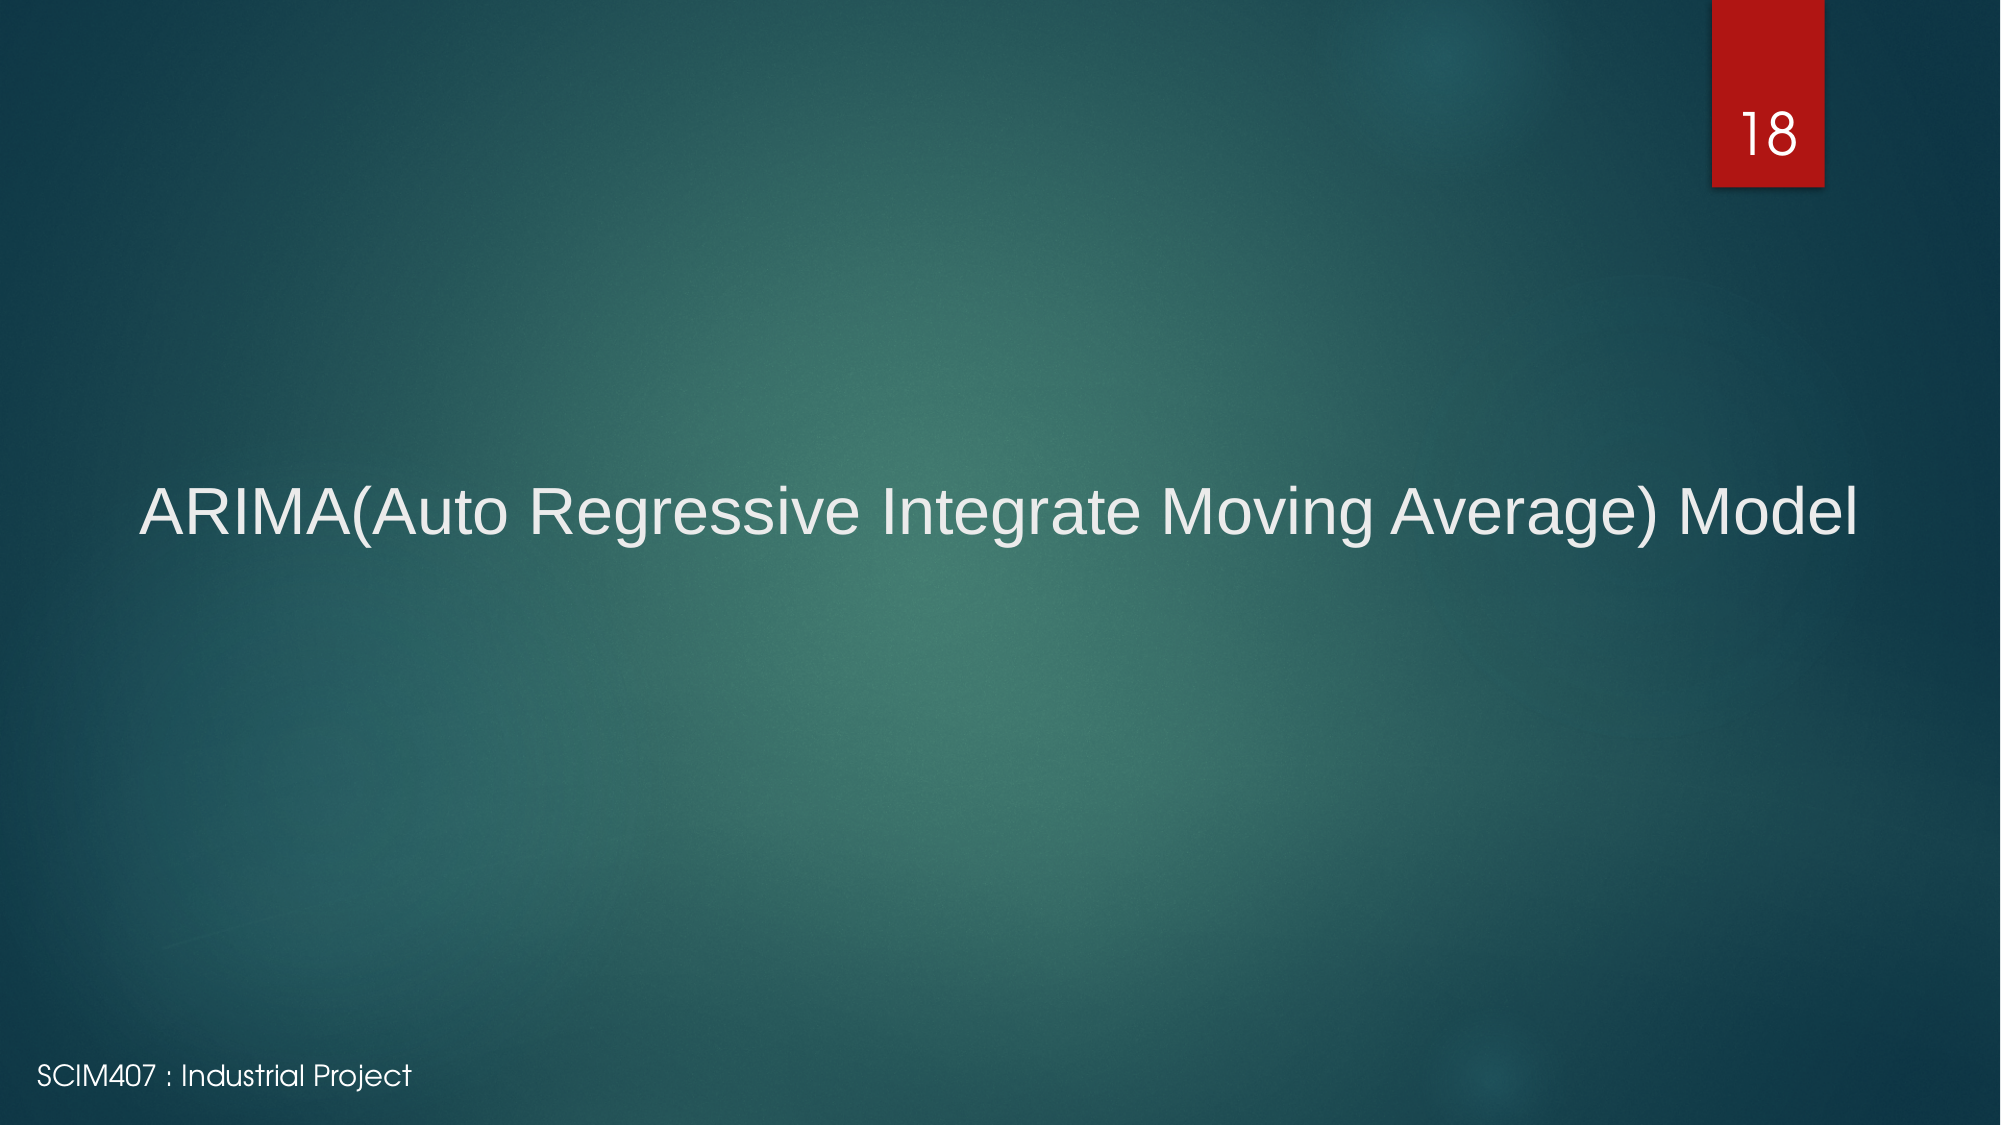

18
# ARIMA(Auto Regressive Integrate Moving Average) Model